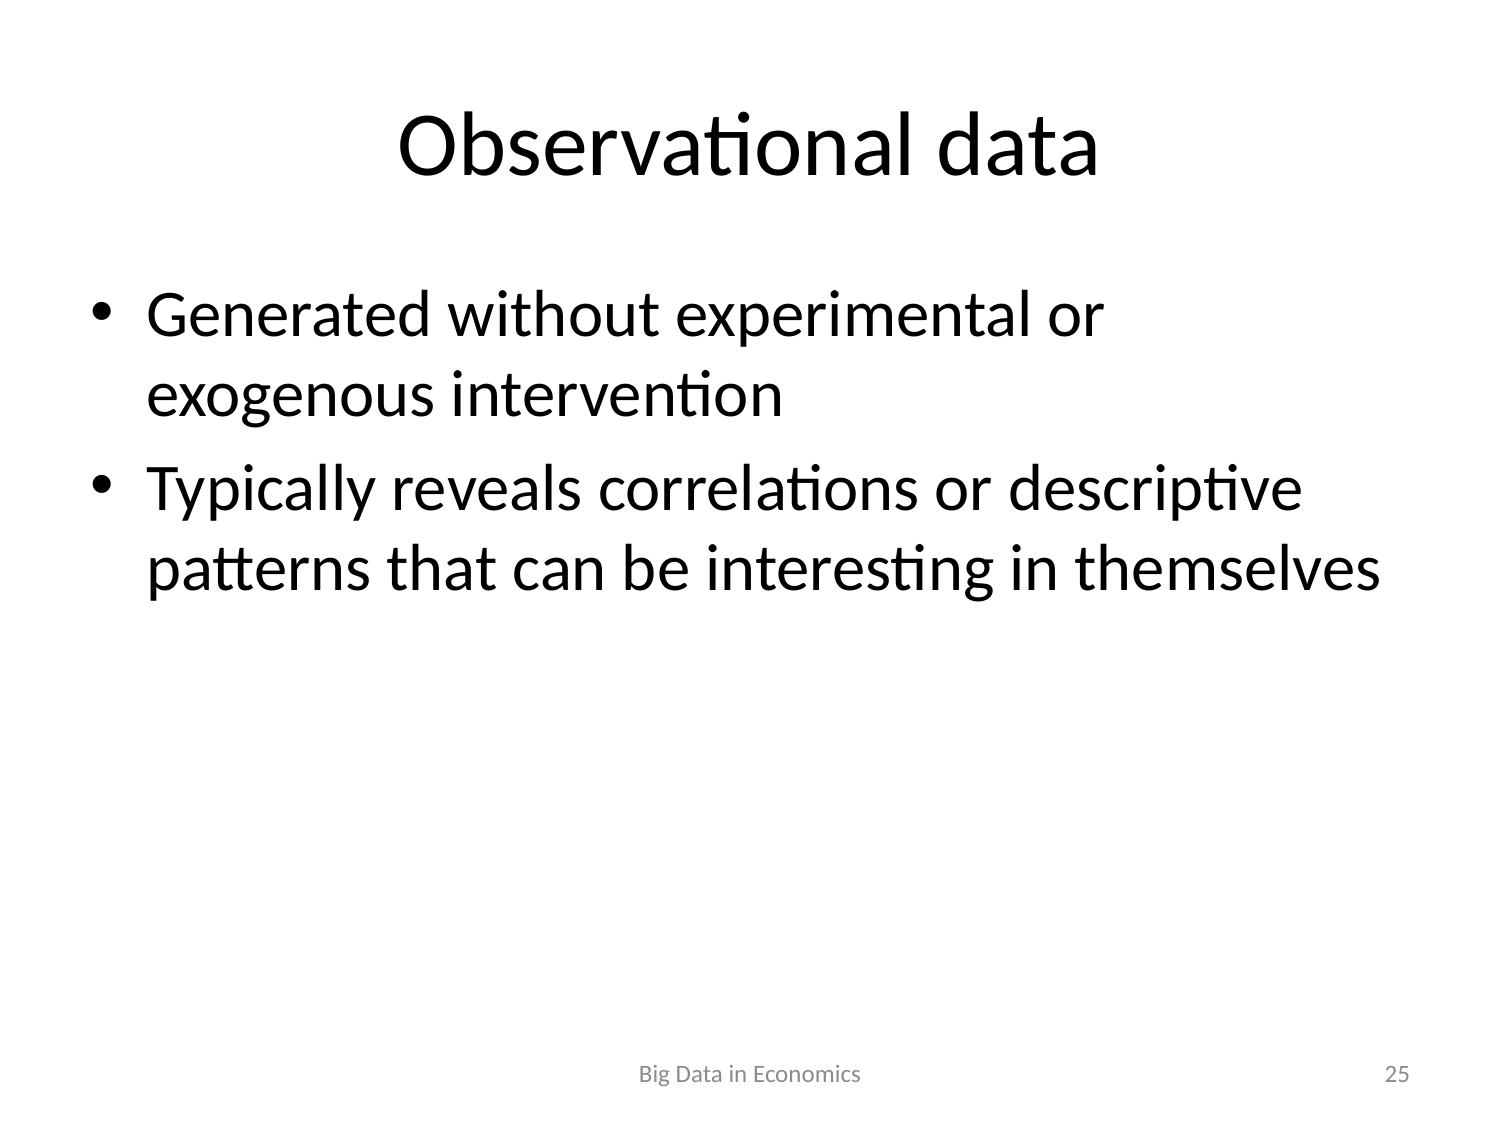

# Observational data
Generated without experimental or exogenous intervention
Typically reveals correlations or descriptive patterns that can be interesting in themselves
Big Data in Economics
25